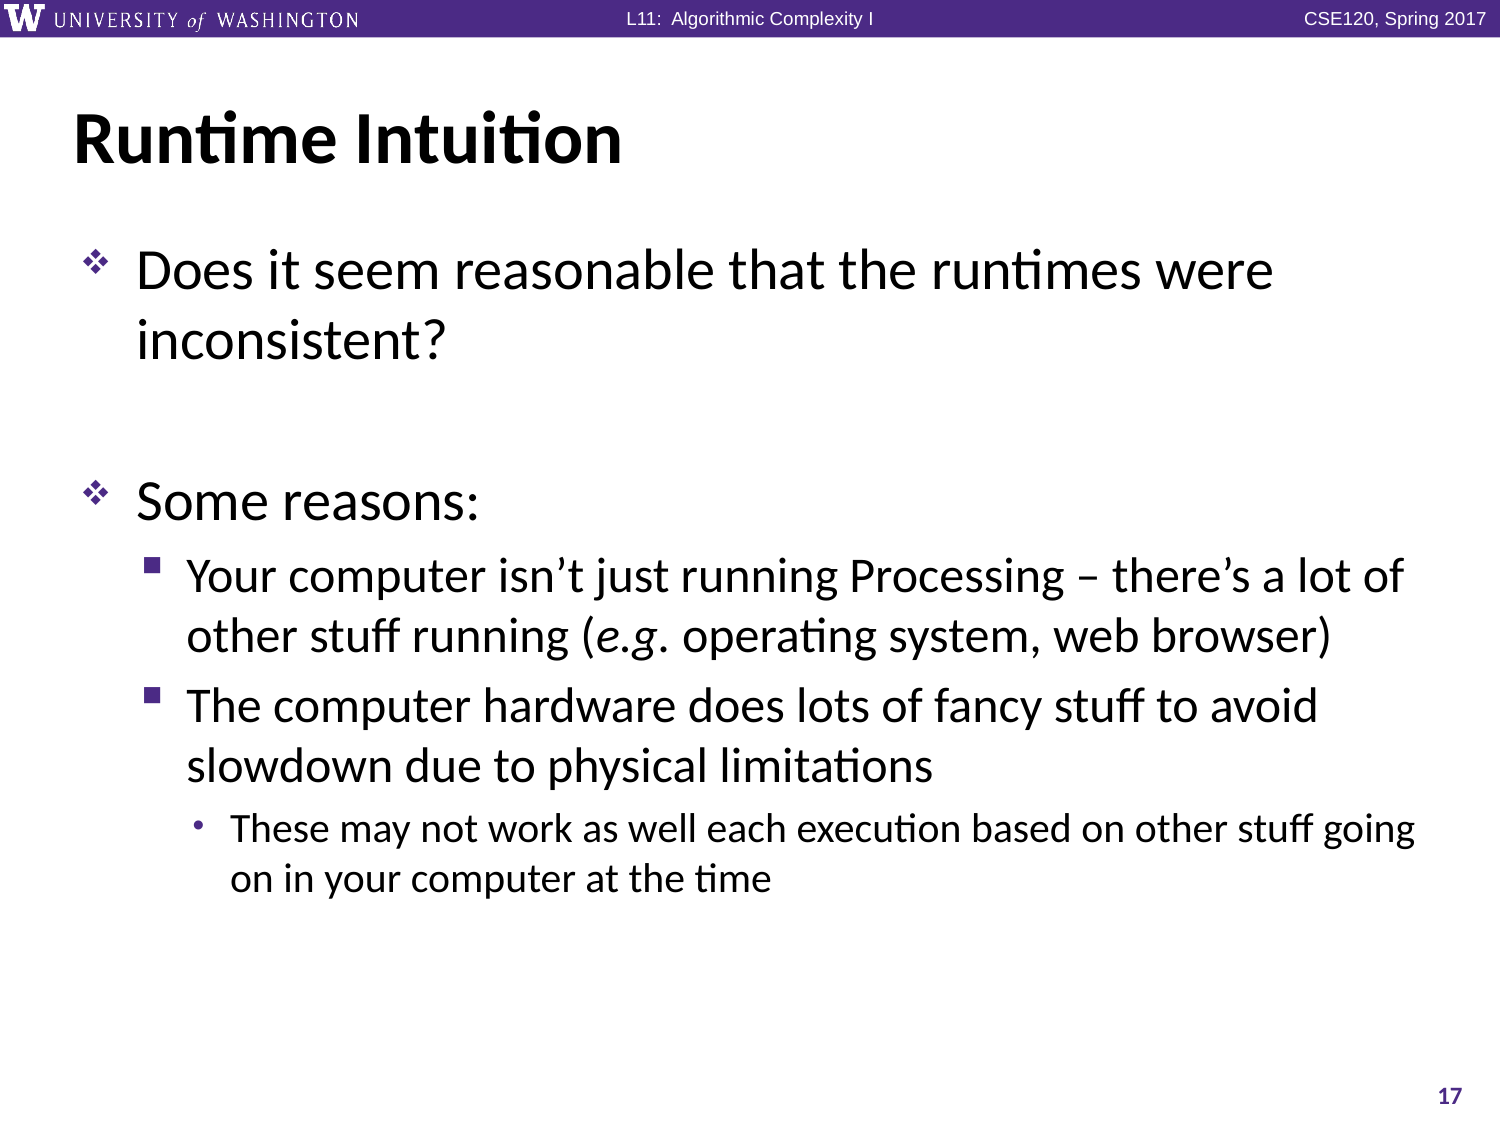

# Runtime Intuition
Does it seem reasonable that the runtimes were inconsistent?

Some reasons:
Your computer isn’t just running Processing – there’s a lot of other stuff running (e.g. operating system, web browser)
The computer hardware does lots of fancy stuff to avoid slowdown due to physical limitations
These may not work as well each execution based on other stuff going on in your computer at the time
17